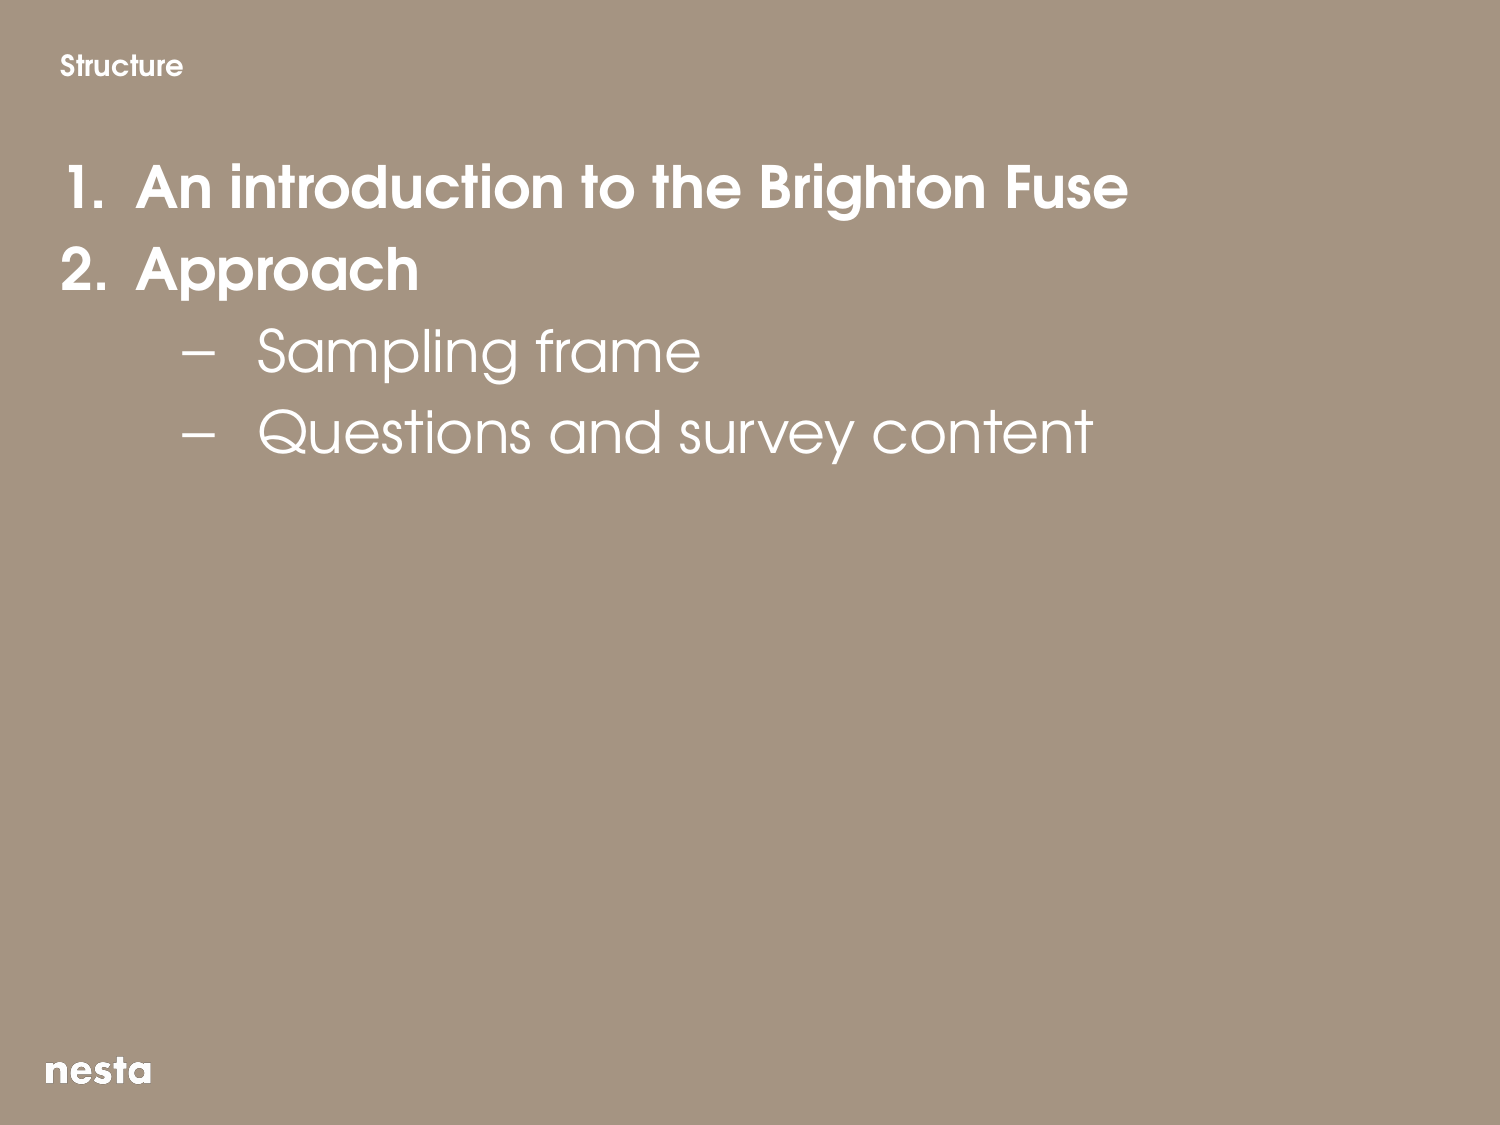

Structure
An introduction to the Brighton Fuse
Approach
Sampling frame
Questions and survey content